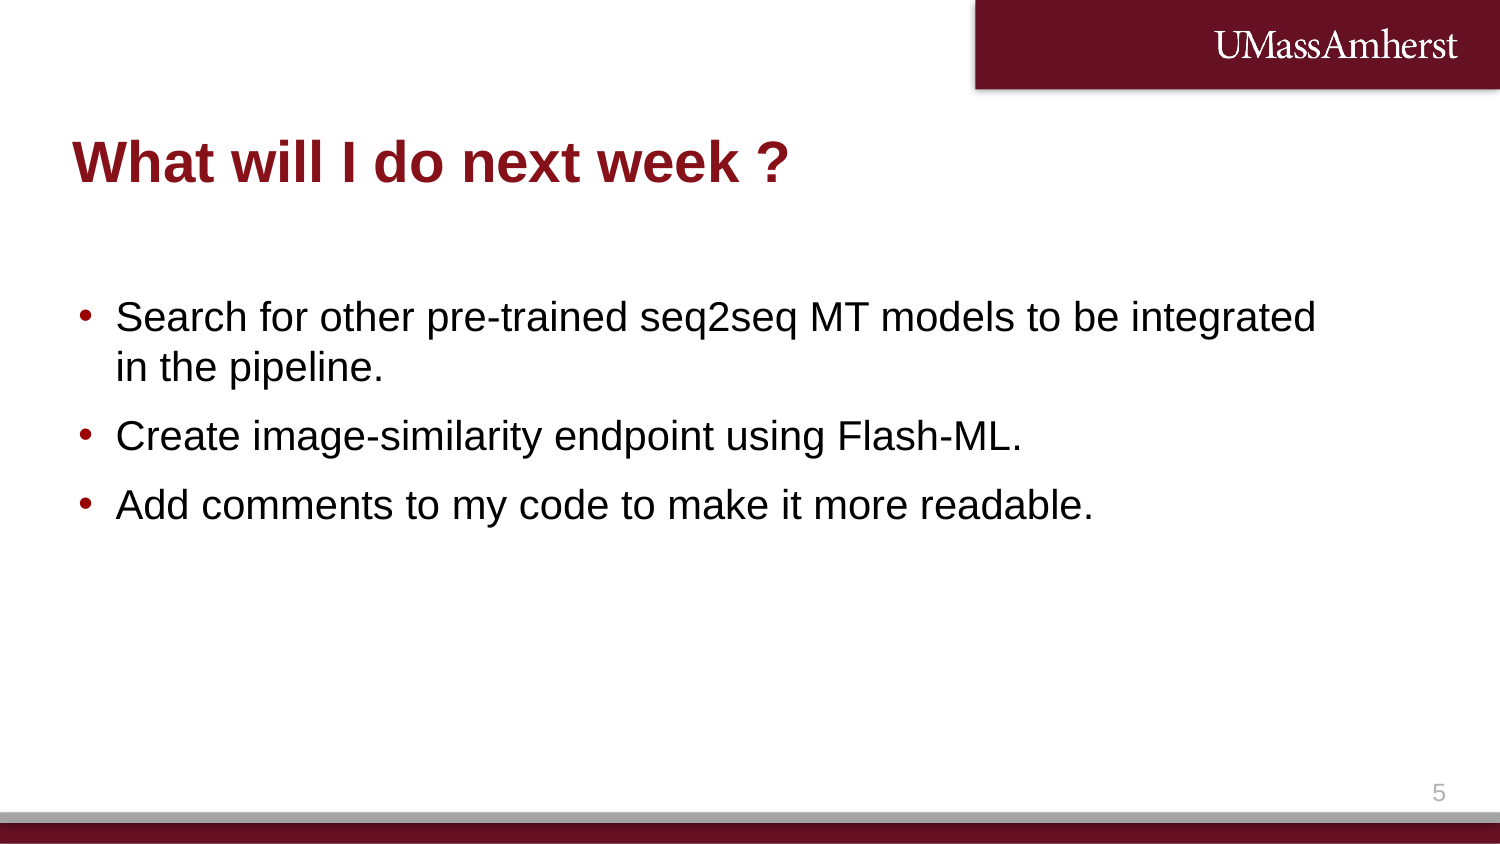

# What will I do next week ?

Search for other pre-trained seq2seq MT models to be integrated in the pipeline.
Create image-similarity endpoint using Flash-ML.
Add comments to my code to make it more readable.
5